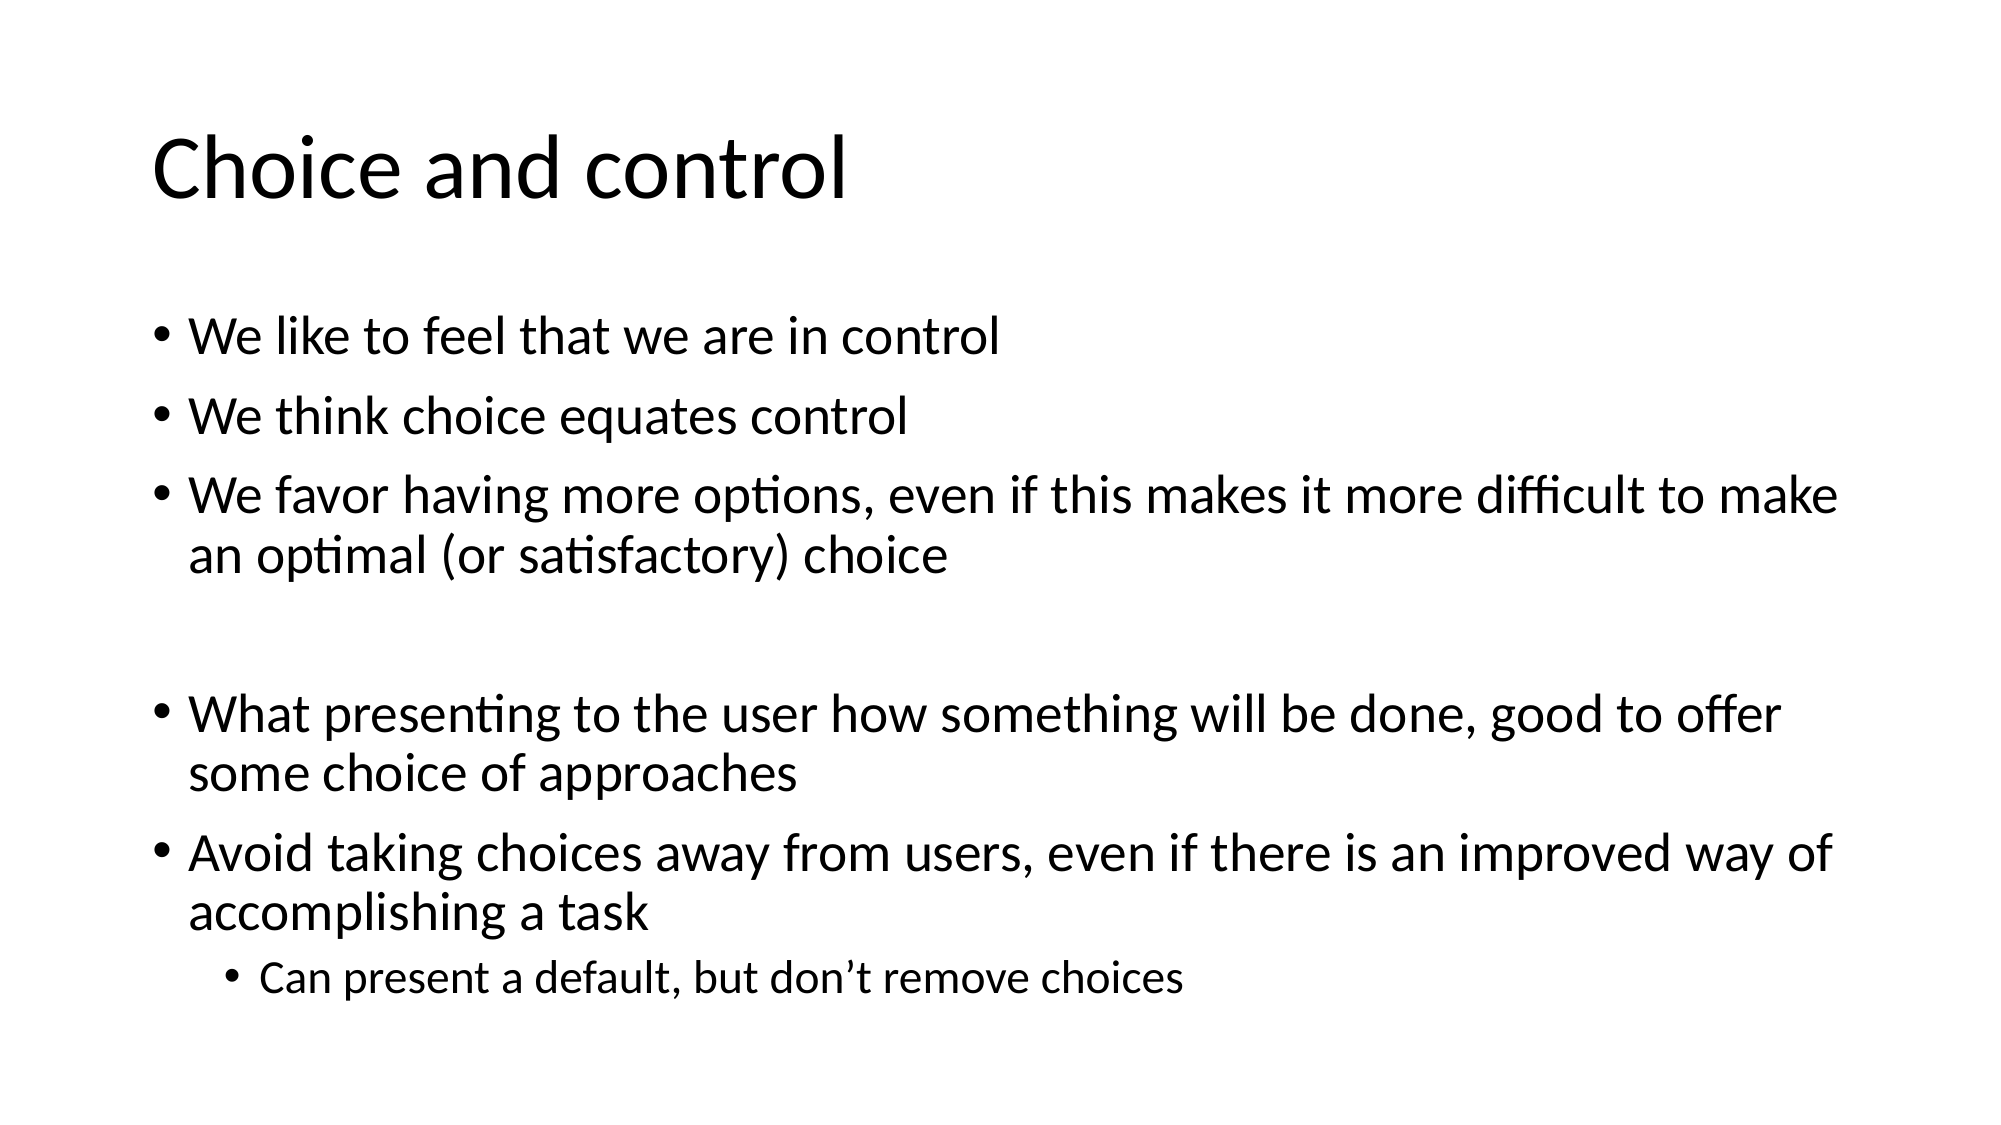

# Choice and control
We like to feel that we are in control
We think choice equates control
We favor having more options, even if this makes it more difficult to make an optimal (or satisfactory) choice

What presenting to the user how something will be done, good to offer some choice of approaches
Avoid taking choices away from users, even if there is an improved way of accomplishing a task
Can present a default, but don’t remove choices